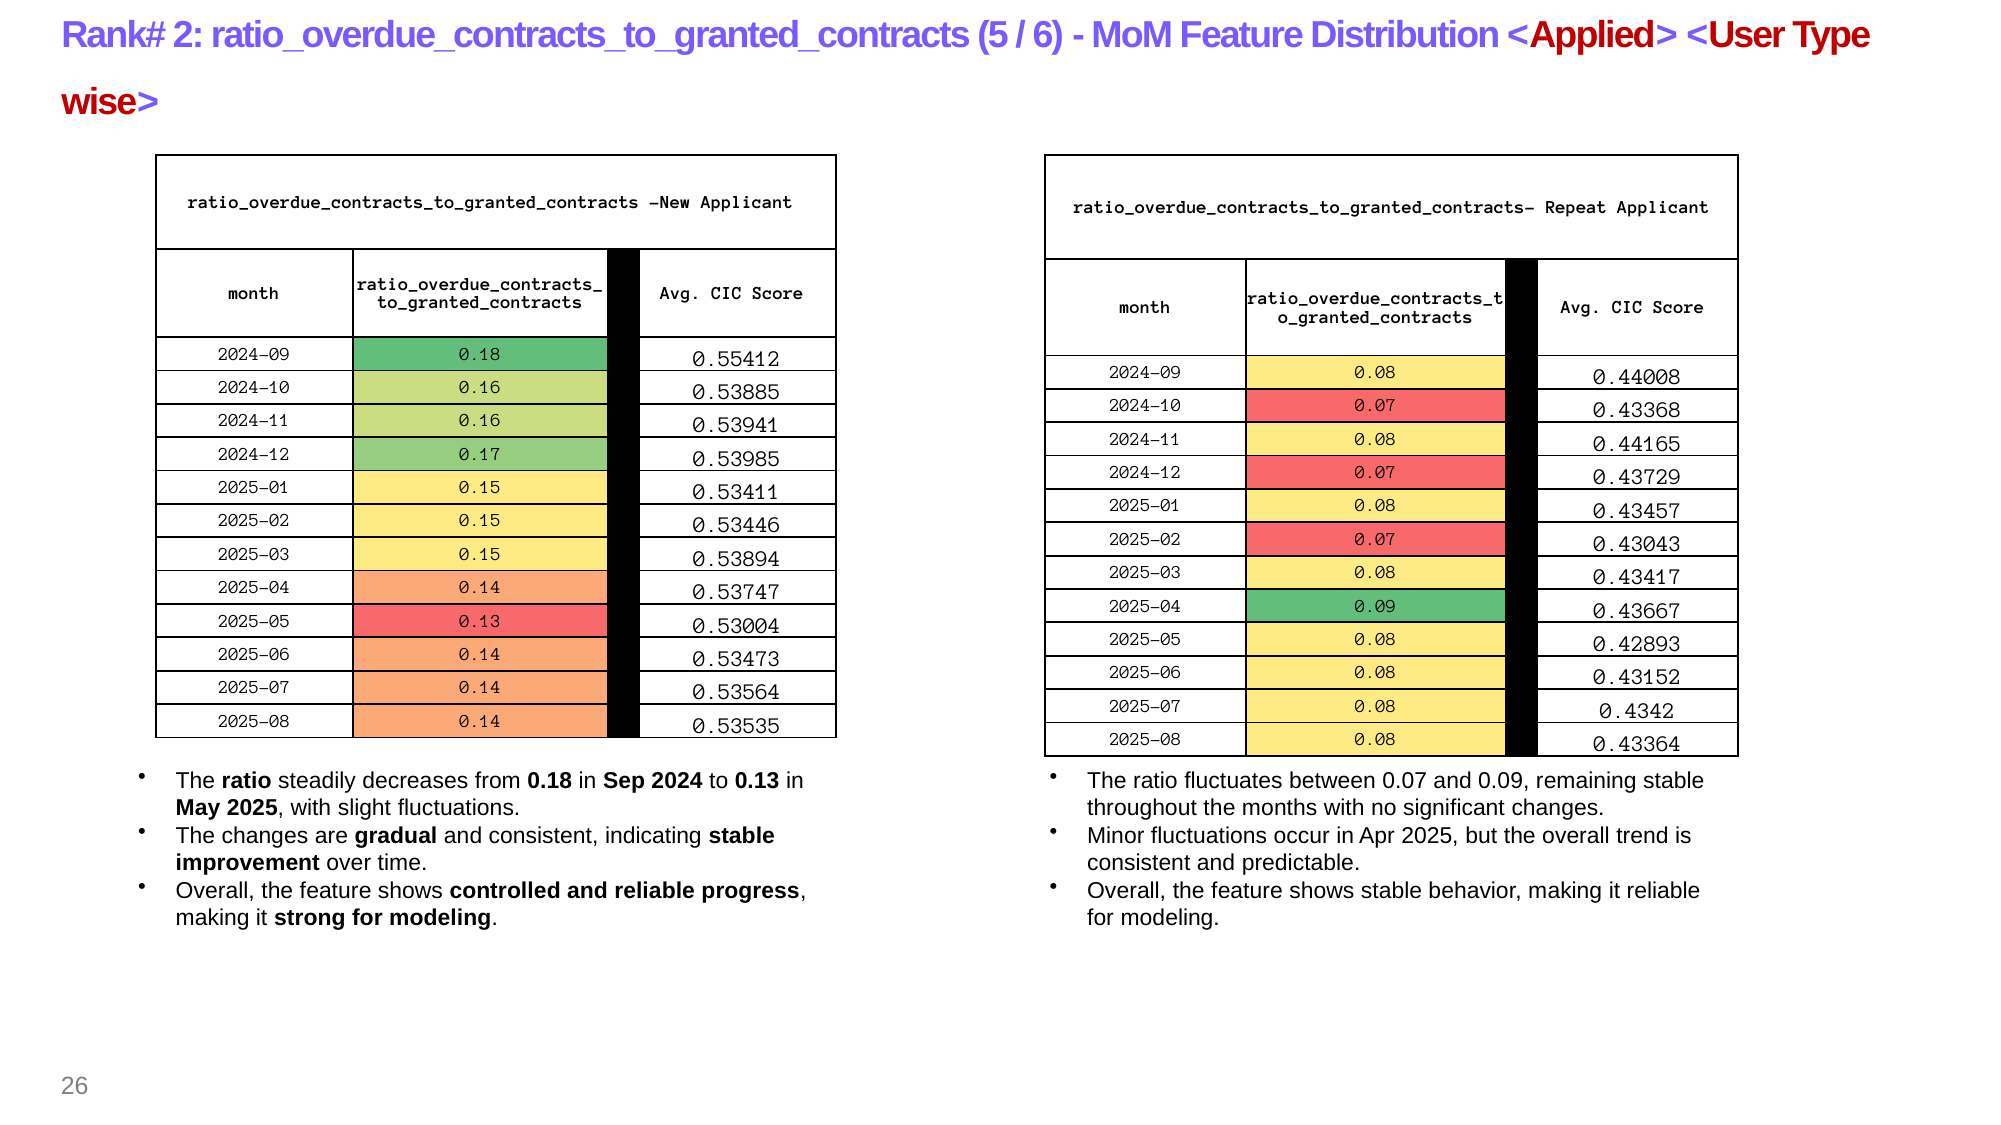

# Rank# 2: ratio_overdue_contracts_to_granted_contracts (5 / 6) - MoM Feature Distribution <Applied> <User Type wise> ​
| ratio\_overdue\_contracts\_to\_granted\_contracts -New Applicant |  |  |  |
| --- | --- | --- | --- |
| month | ratio\_overdue\_contracts\_to\_granted\_contracts |  | Avg. CIC Score |
| 2024-09 | 0.18 |  | 0.55412 |
| 2024-10 | 0.16 |  | 0.53885 |
| 2024-11 | 0.16 |  | 0.53941 |
| 2024-12 | 0.17 |  | 0.53985 |
| 2025-01 | 0.15 |  | 0.53411 |
| 2025-02 | 0.15 |  | 0.53446 |
| 2025-03 | 0.15 |  | 0.53894 |
| 2025-04 | 0.14 |  | 0.53747 |
| 2025-05 | 0.13 |  | 0.53004 |
| 2025-06 | 0.14 |  | 0.53473 |
| 2025-07 | 0.14 |  | 0.53564 |
| 2025-08 | 0.14 |  | 0.53535 |
| ratio\_overdue\_contracts\_to\_granted\_contracts- Repeat Applicant |  |  |  |
| --- | --- | --- | --- |
| month | ratio\_overdue\_contracts\_to\_granted\_contracts |  | Avg. CIC Score |
| 2024-09 | 0.08 |  | 0.44008 |
| 2024-10 | 0.07 |  | 0.43368 |
| 2024-11 | 0.08 |  | 0.44165 |
| 2024-12 | 0.07 |  | 0.43729 |
| 2025-01 | 0.08 |  | 0.43457 |
| 2025-02 | 0.07 |  | 0.43043 |
| 2025-03 | 0.08 |  | 0.43417 |
| 2025-04 | 0.09 |  | 0.43667 |
| 2025-05 | 0.08 |  | 0.42893 |
| 2025-06 | 0.08 |  | 0.43152 |
| 2025-07 | 0.08 |  | 0.4342 |
| 2025-08 | 0.08 |  | 0.43364 |
The ratio steadily decreases from 0.18 in Sep 2024 to 0.13 in May 2025, with slight fluctuations.
The changes are gradual and consistent, indicating stable improvement over time.
Overall, the feature shows controlled and reliable progress, making it strong for modeling.
The ratio fluctuates between 0.07 and 0.09, remaining stable throughout the months with no significant changes.
Minor fluctuations occur in Apr 2025, but the overall trend is consistent and predictable.
Overall, the feature shows stable behavior, making it reliable for modeling.

26